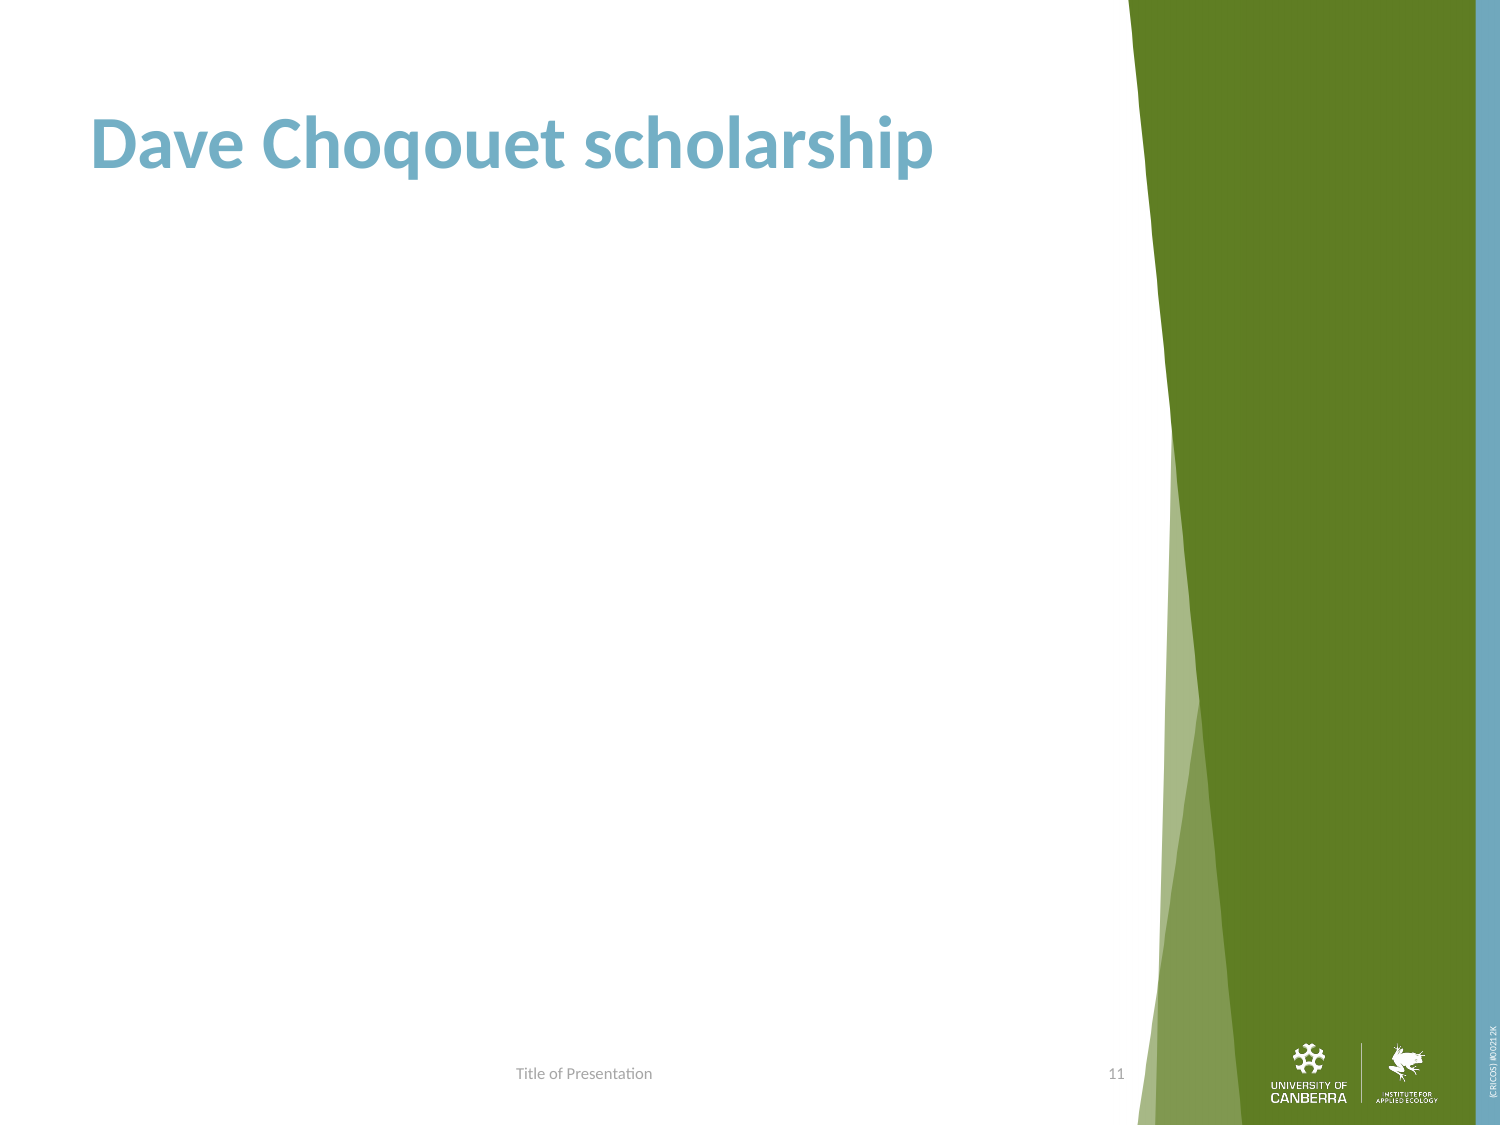

# Dave Choqouet scholarship

Title of Presentation
11